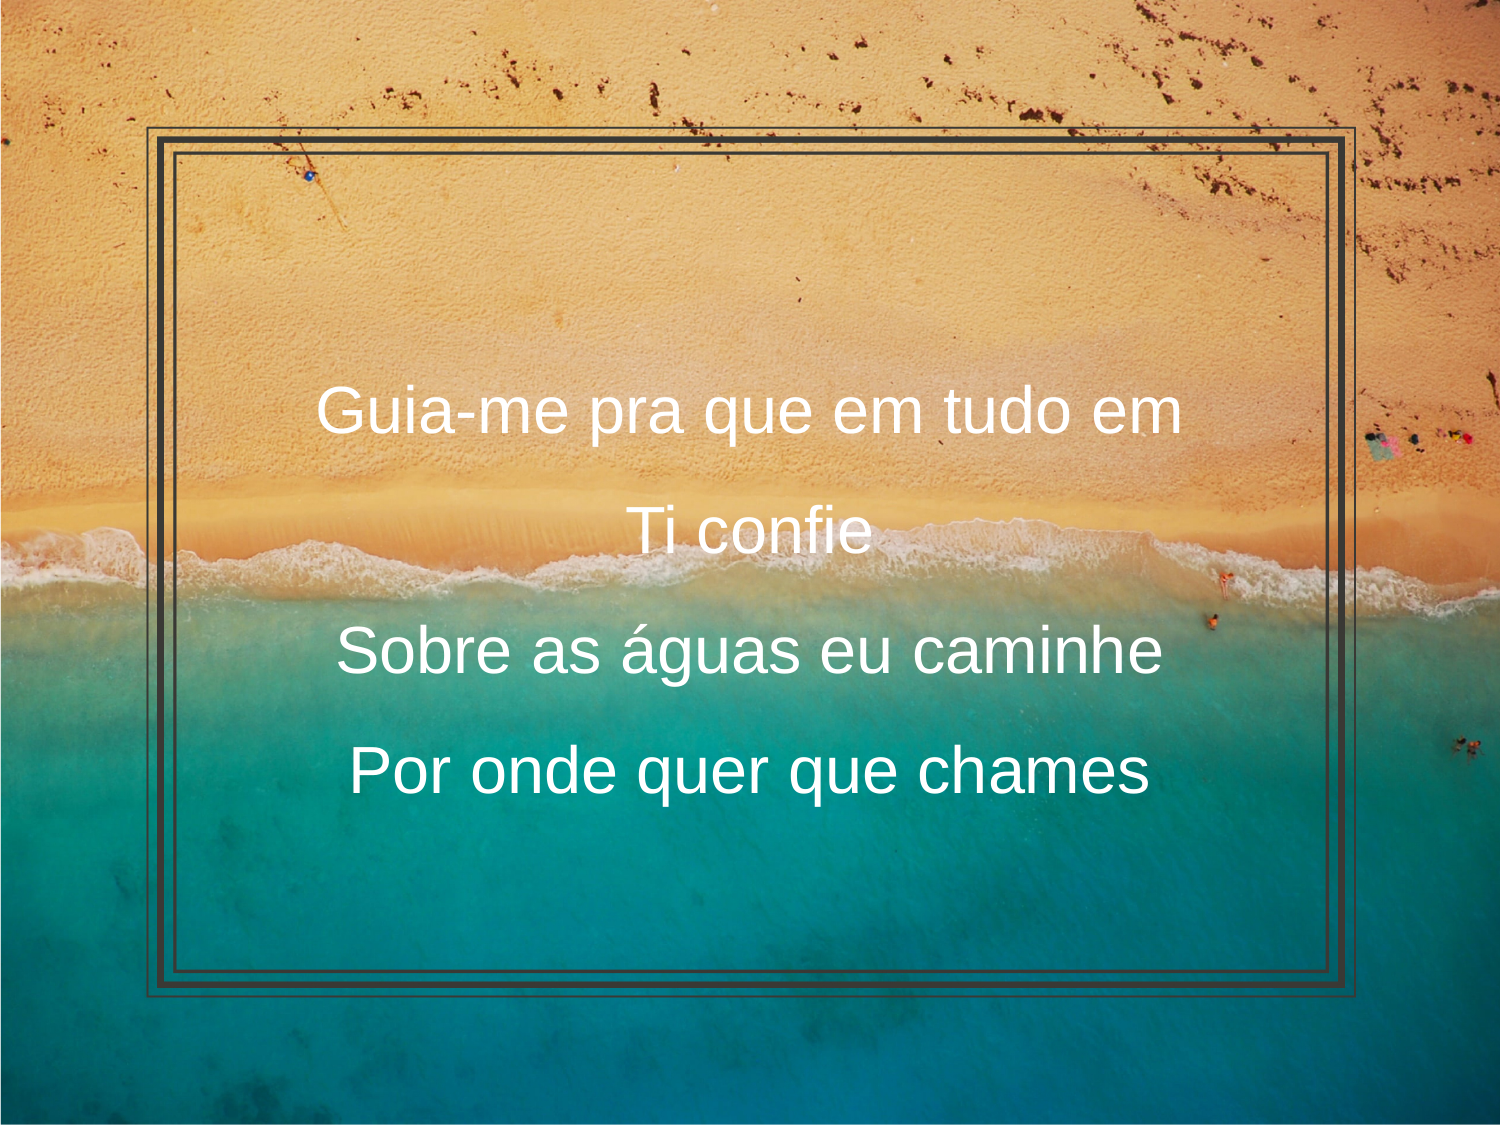

Guia-me pra que em tudo em Ti confie
Sobre as águas eu caminhe
Por onde quer que chames